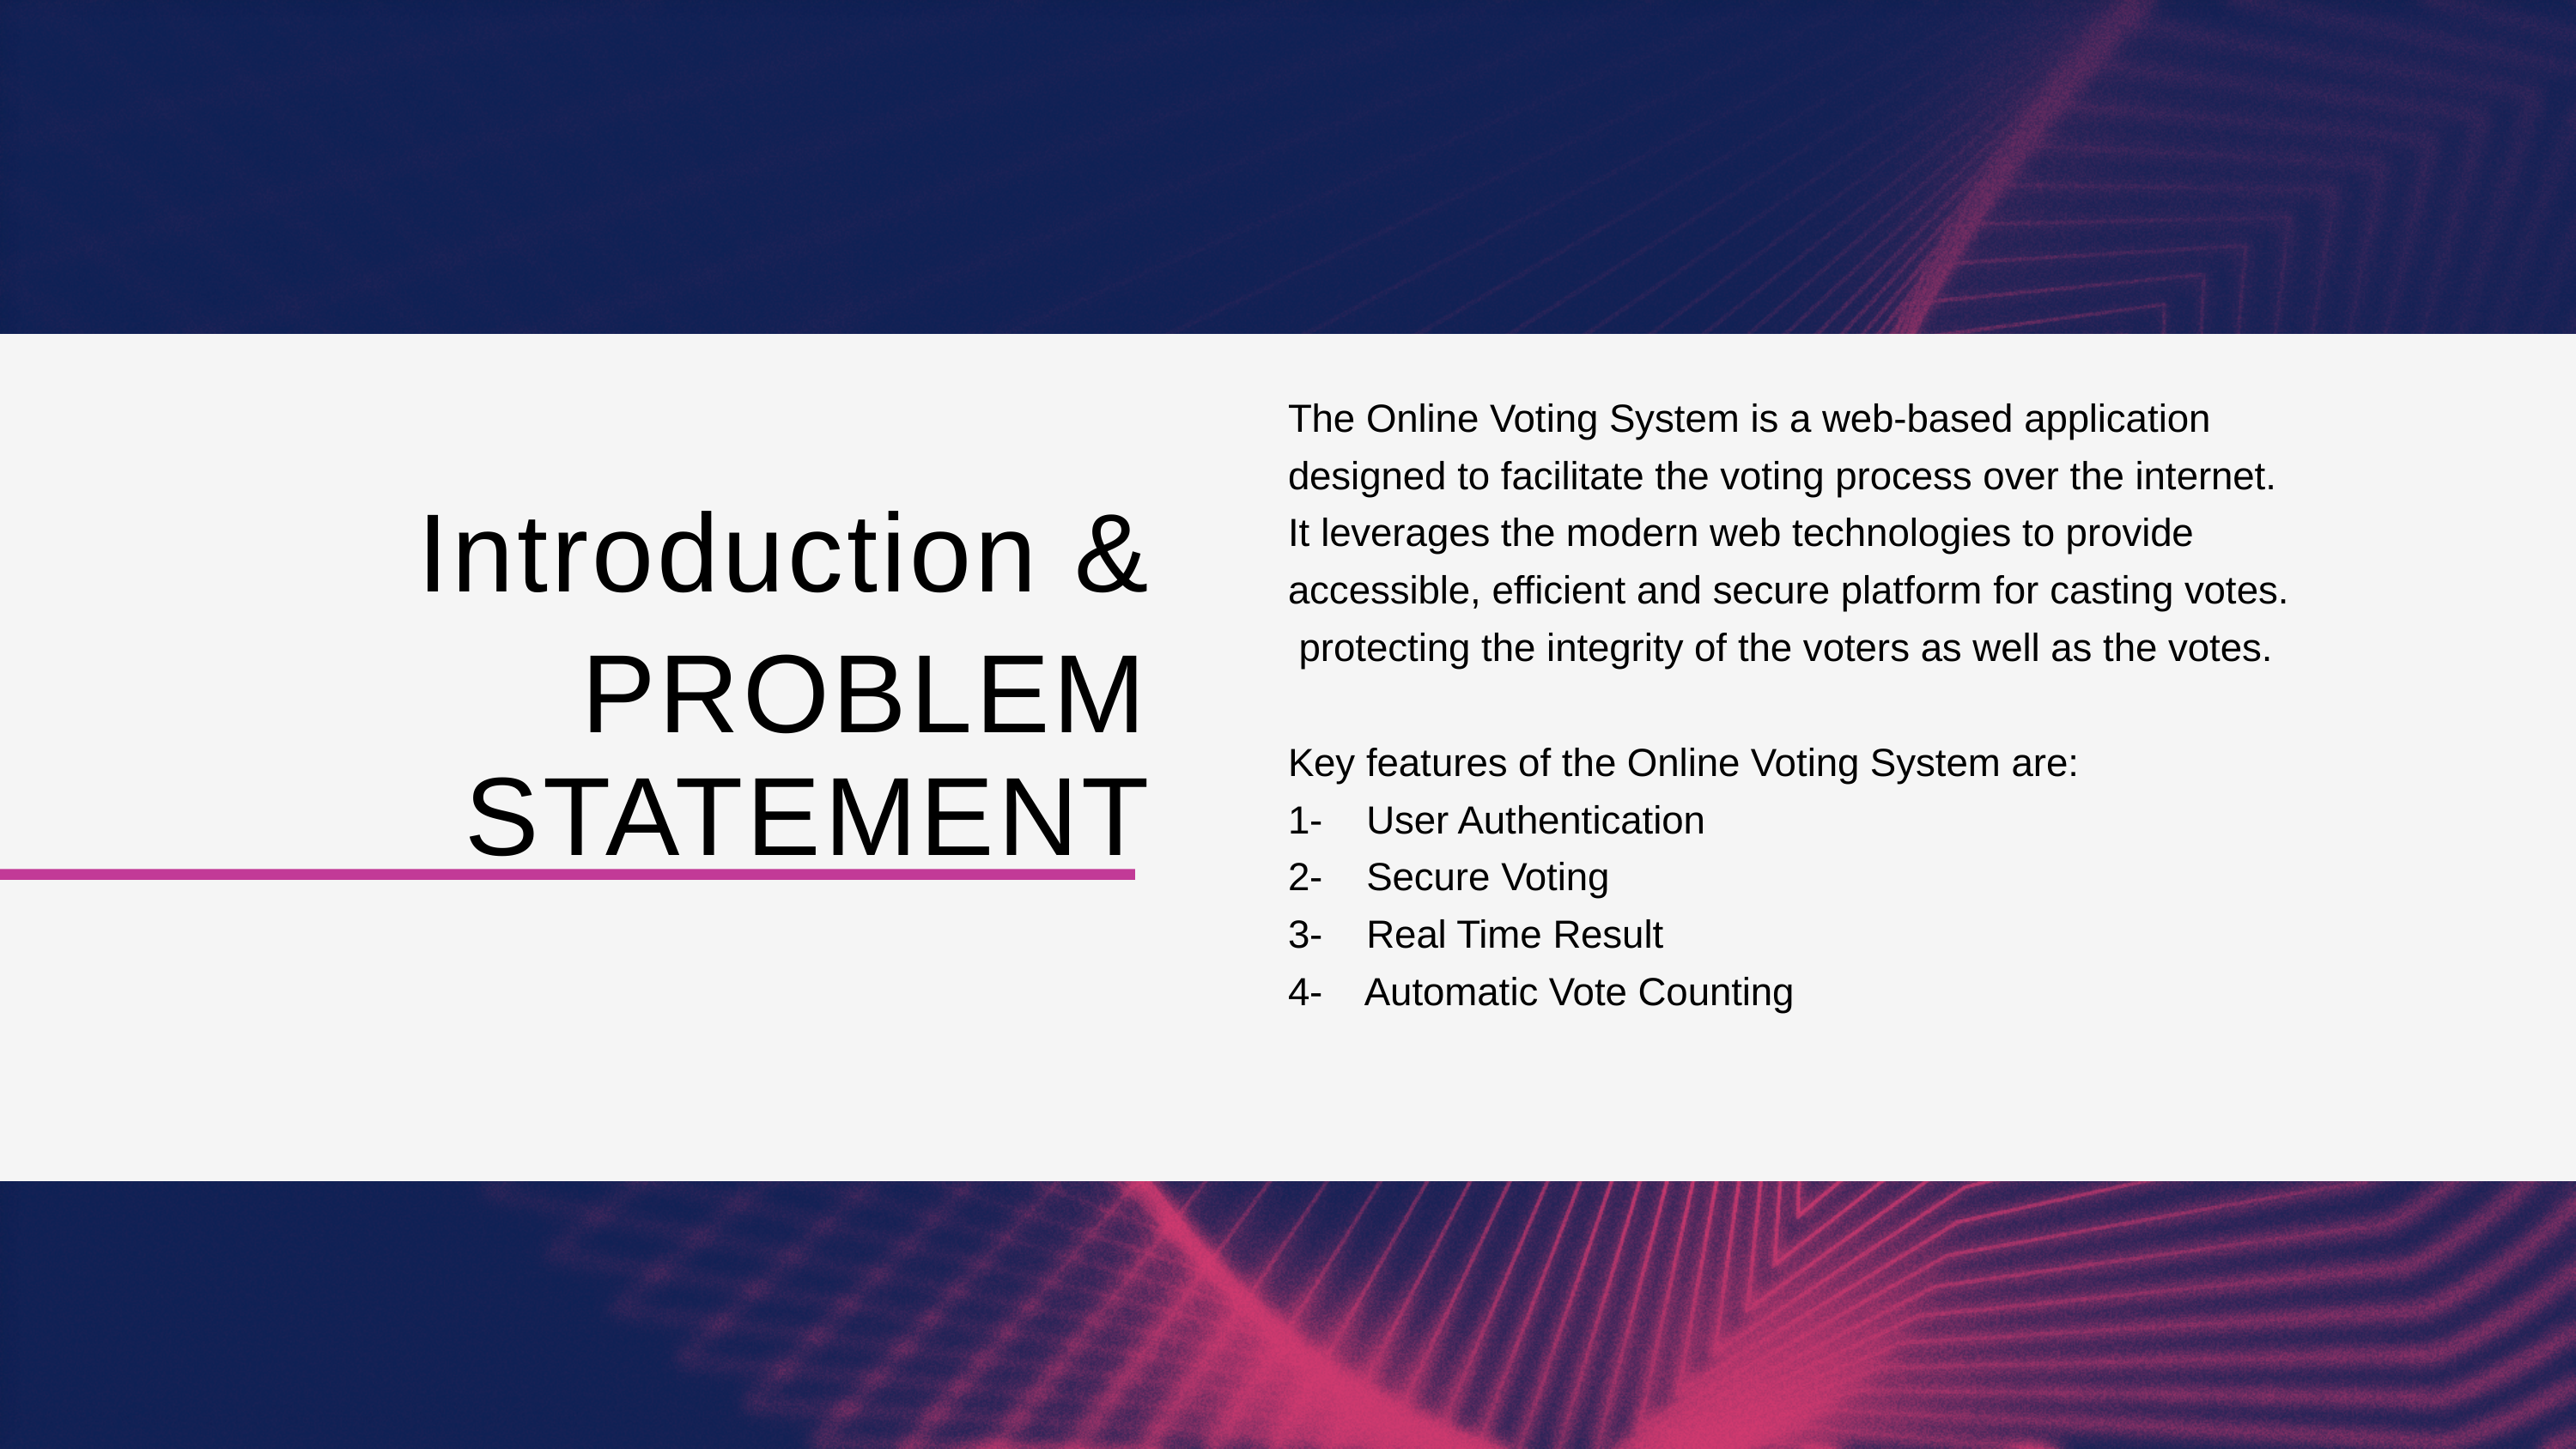

The Online Voting System is a web-based application designed to facilitate the voting process over the internet. It leverages the modern web technologies to provide accessible, efficient and secure platform for casting votes.
 protecting the integrity of the voters as well as the votes.

Key features of the Online Voting System are:
1-    User Authentication
2-    Secure Voting
3-    Real Time Result
4-    Automatic Vote Counting
Introduction &
PROBLEM STATEMENT